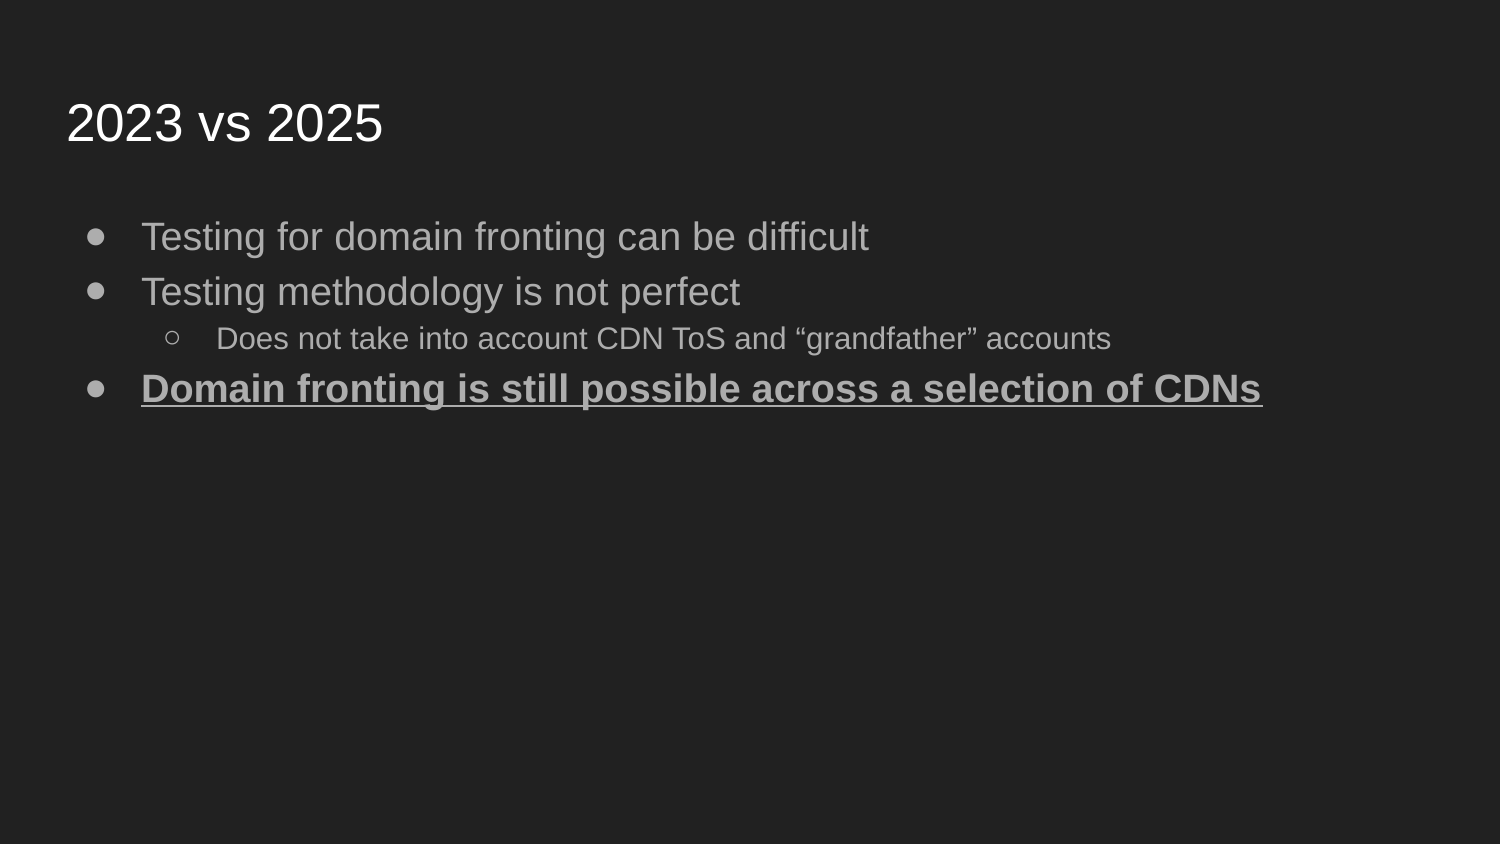

# 2023 vs 2025
Testing for domain fronting can be difficult
Testing methodology is not perfect
Does not take into account CDN ToS and “grandfather” accounts
Domain fronting is still possible across a selection of CDNs